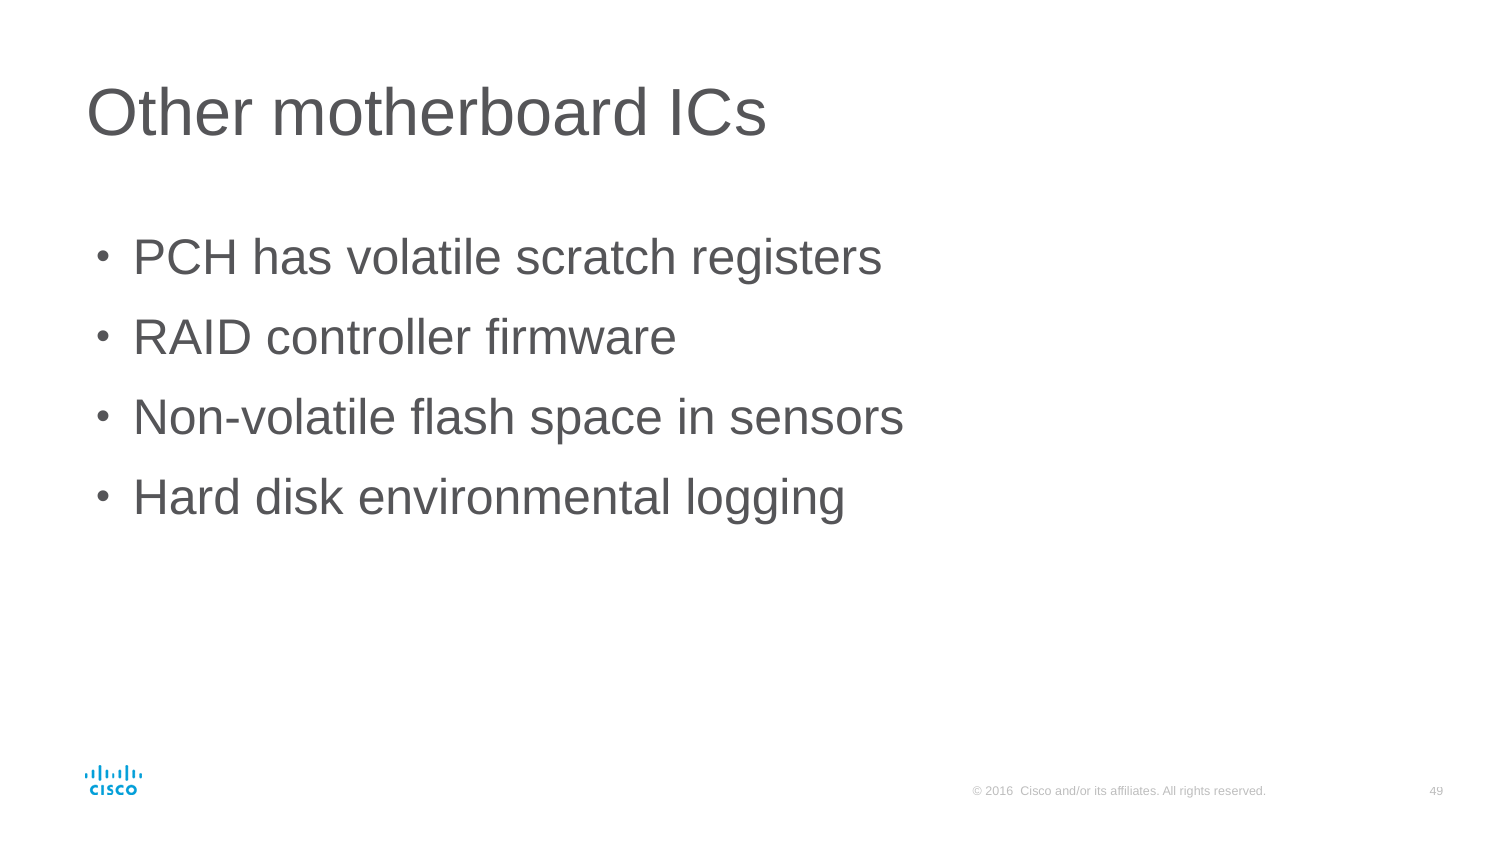

# Other motherboard ICs
PCH has volatile scratch registers
RAID controller firmware
Non-volatile flash space in sensors
Hard disk environmental logging